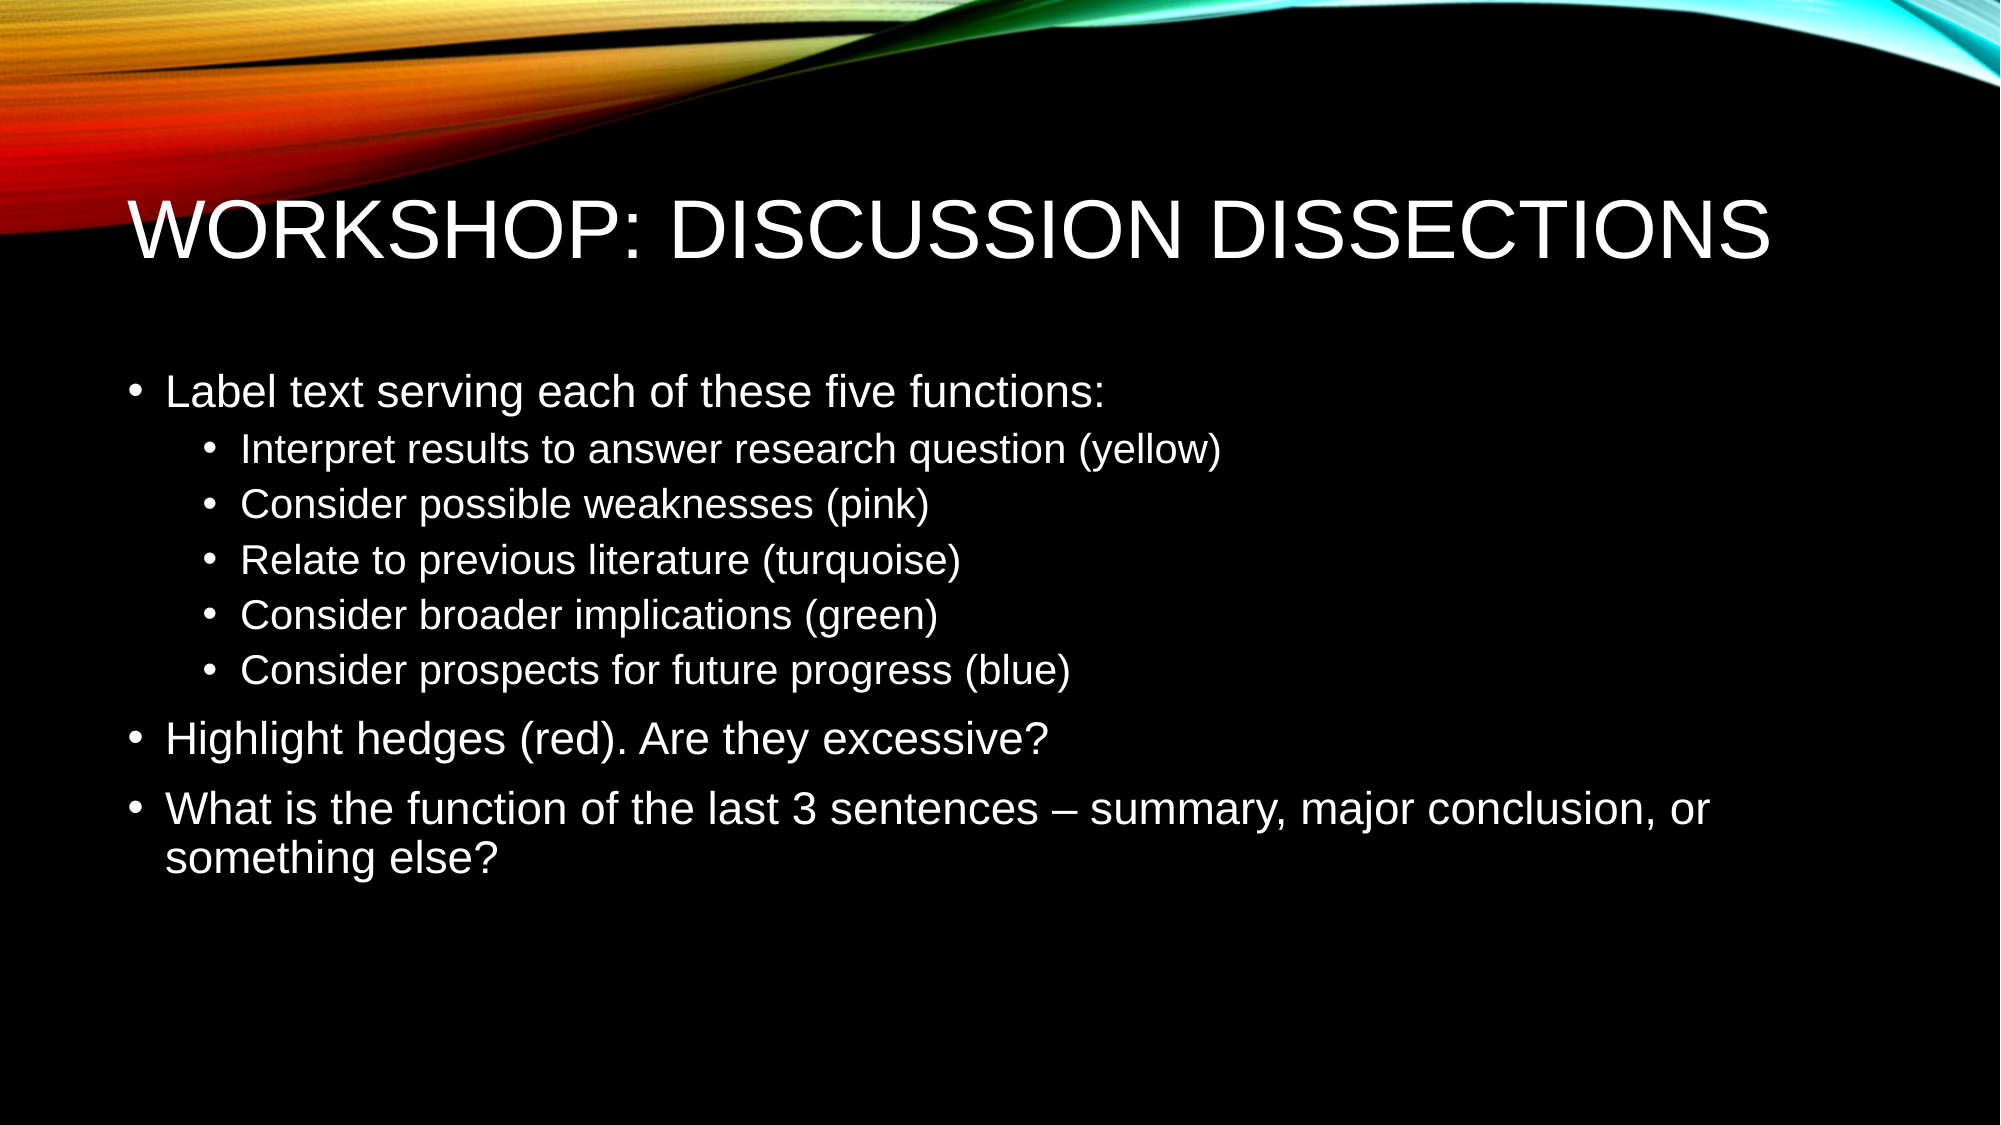

# Workshop: Discussion Dissections
Label text serving each of these five functions:
Interpret results to answer research question (yellow)
Consider possible weaknesses (pink)
Relate to previous literature (turquoise)
Consider broader implications (green)
Consider prospects for future progress (blue)
Highlight hedges (red). Are they excessive?
What is the function of the last 3 sentences – summary, major conclusion, or something else?